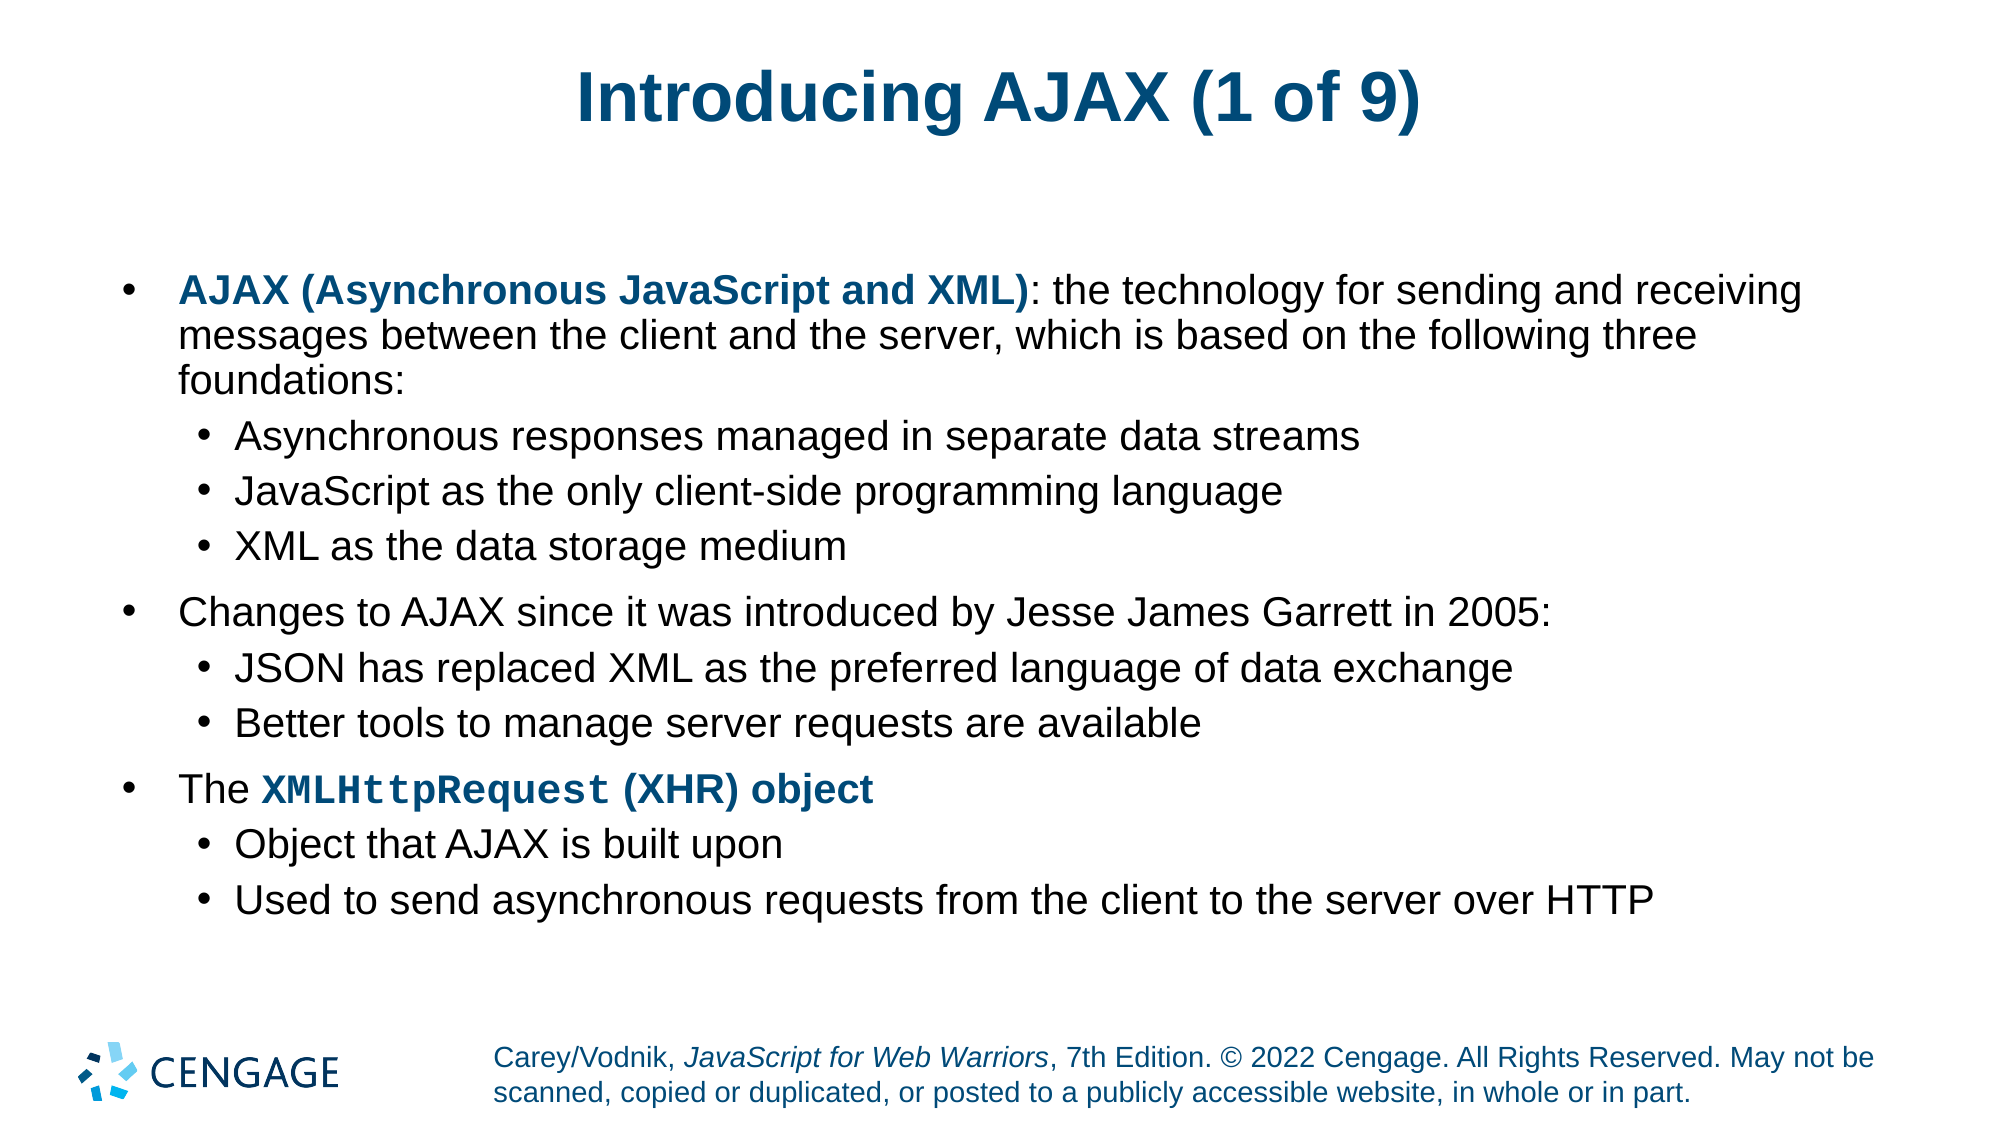

# Introducing AJAX (1 of 9)
AJAX (Asynchronous JavaScript and XML): the technology for sending and receiving messages between the client and the server, which is based on the following three foundations:
Asynchronous responses managed in separate data streams
JavaScript as the only client-side programming language
XML as the data storage medium
Changes to AJAX since it was introduced by Jesse James Garrett in 2005:
JSON has replaced XML as the preferred language of data exchange
Better tools to manage server requests are available
The XMLHttpRequest (XHR) object
Object that AJAX is built upon
Used to send asynchronous requests from the client to the server over HTTP